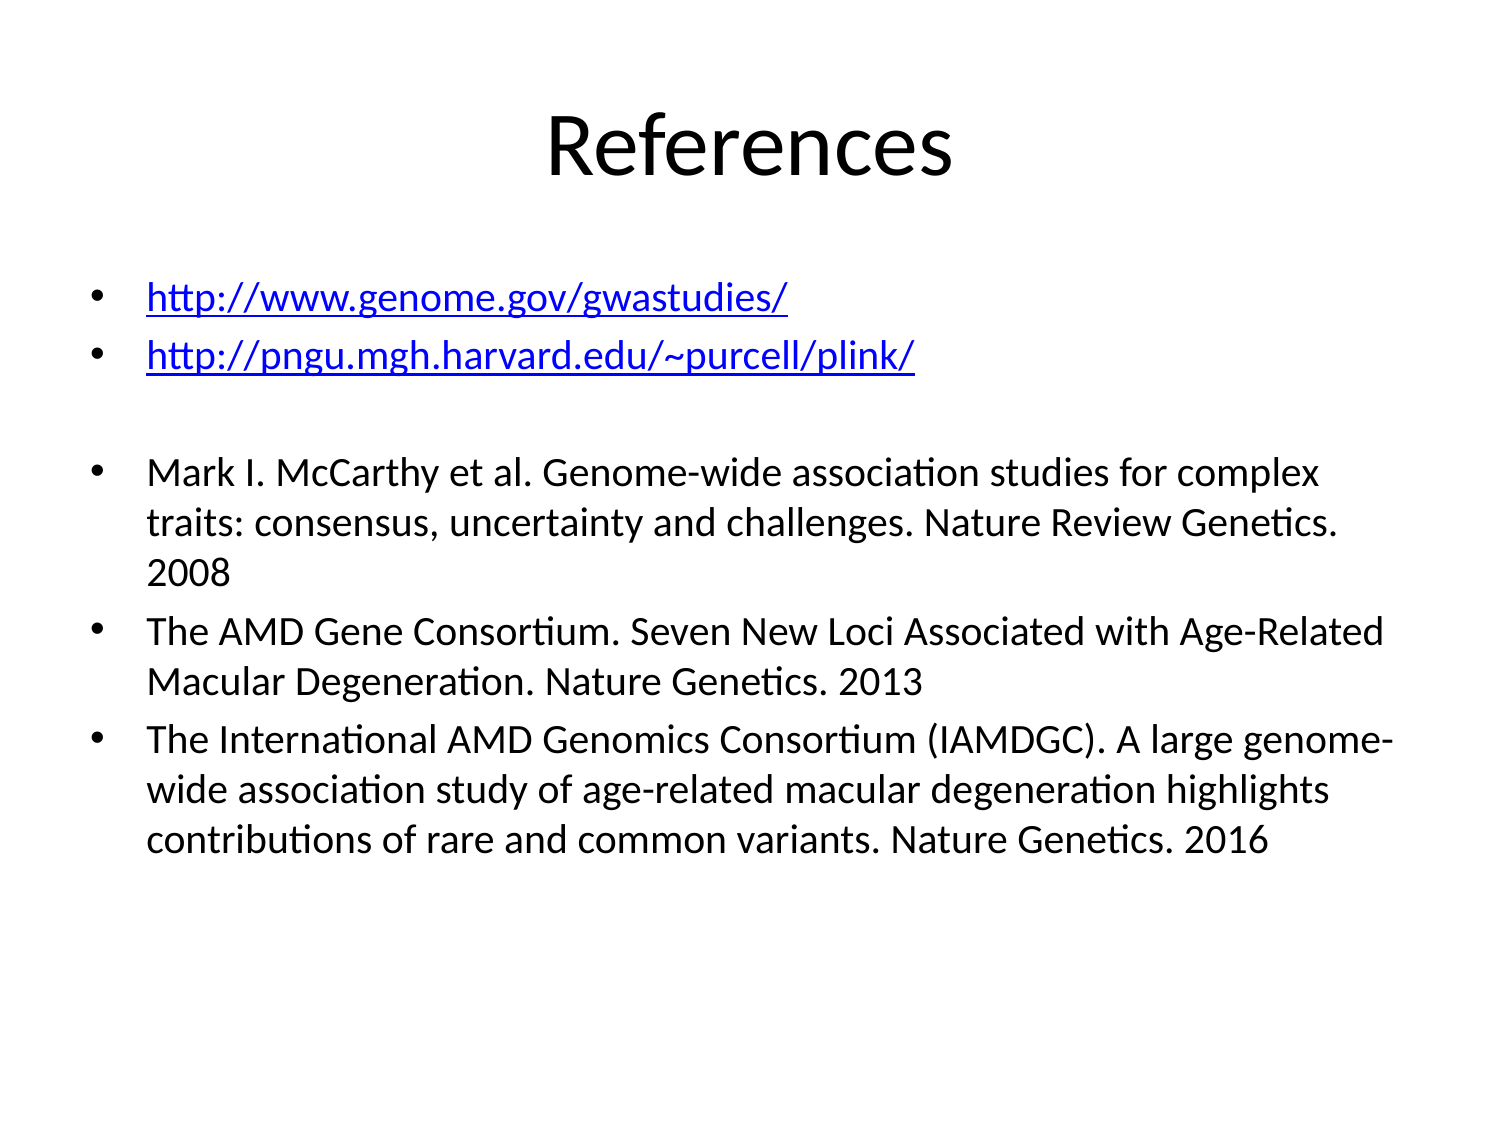

# References
http://www.genome.gov/gwastudies/
http://pngu.mgh.harvard.edu/~purcell/plink/

Mark I. McCarthy et al. Genome-wide association studies for complex traits: consensus, uncertainty and challenges. Nature Review Genetics. 2008
The AMD Gene Consortium. Seven New Loci Associated with Age-Related Macular Degeneration. Nature Genetics. 2013
The International AMD Genomics Consortium (IAMDGC). A large genome-wide association study of age-related macular degeneration highlights contributions of rare and common variants. Nature Genetics. 2016